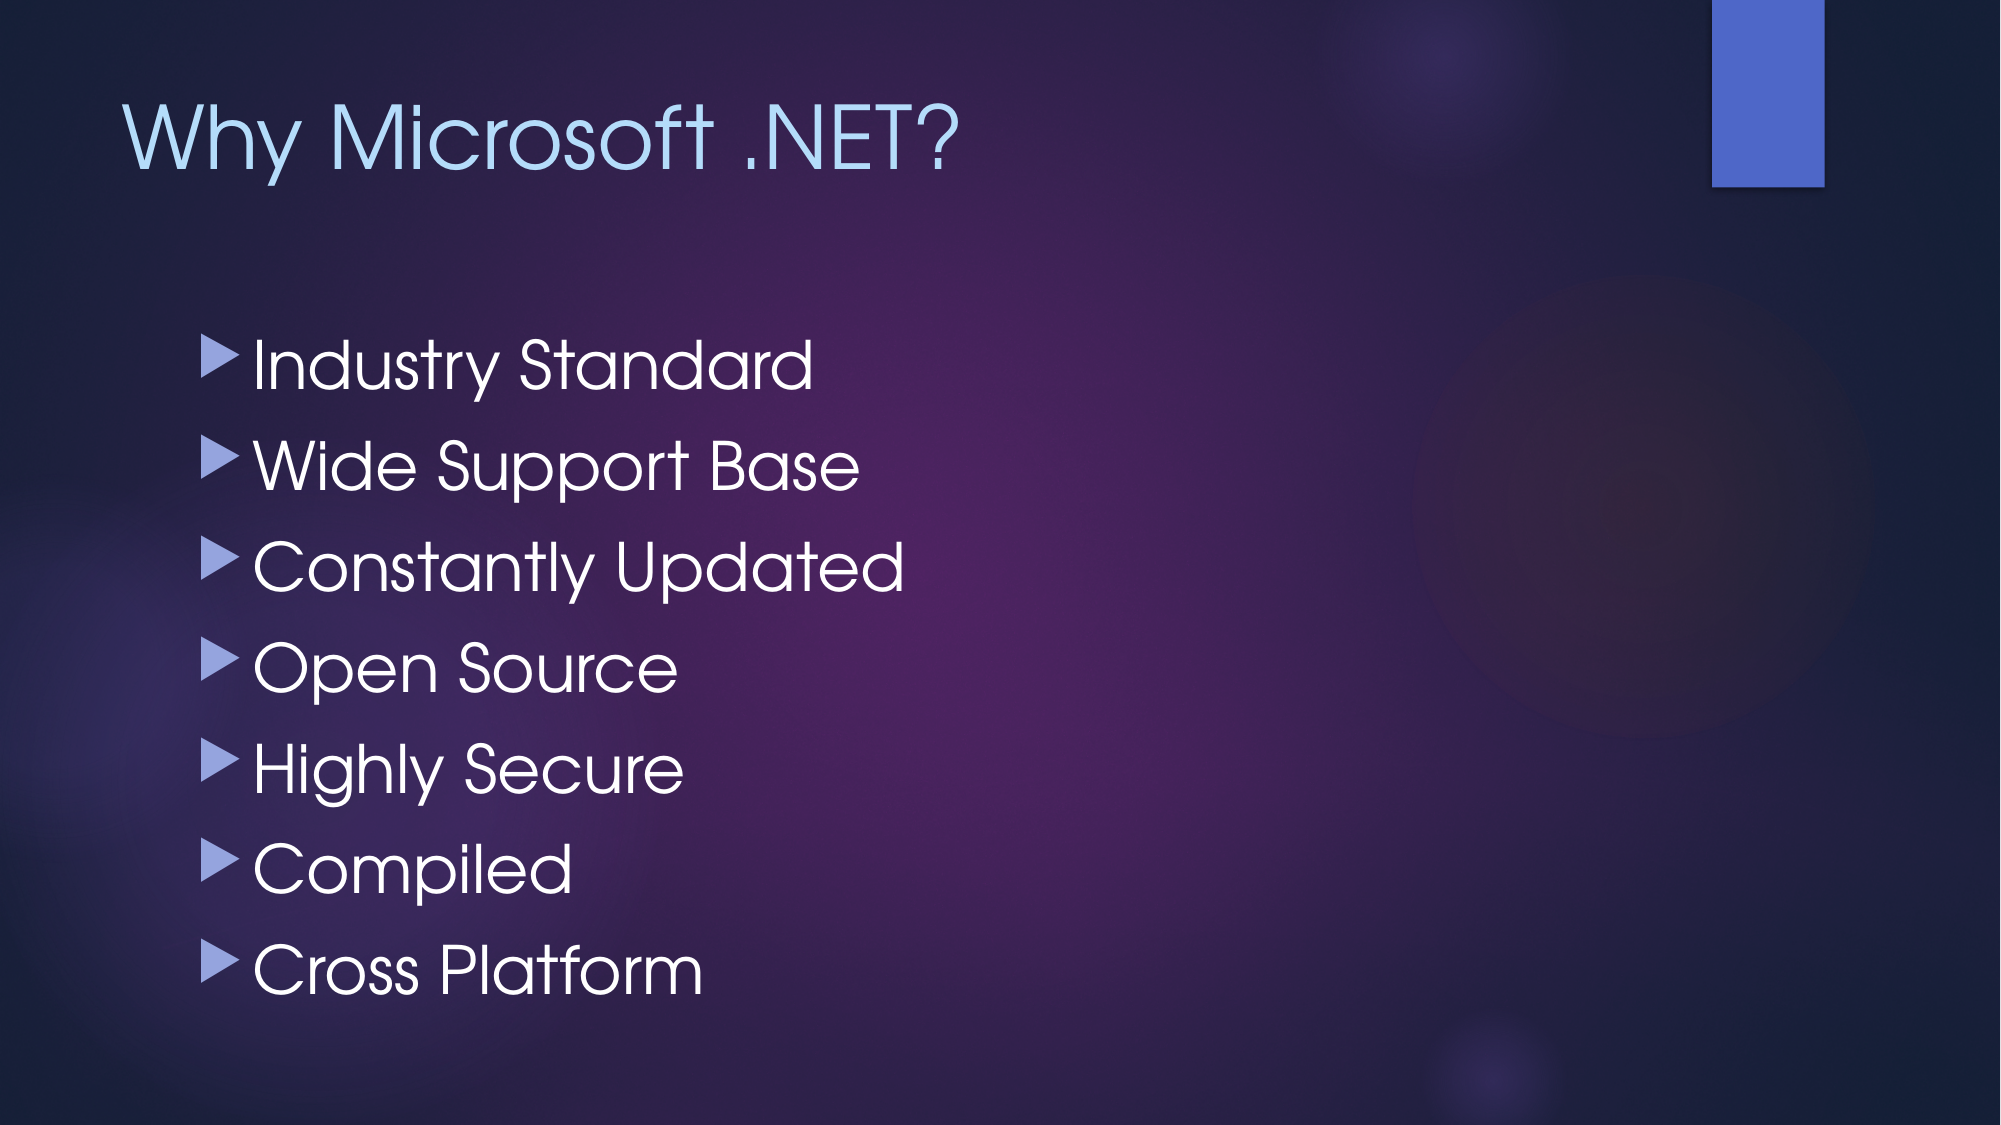

# Why Microsoft .NET?
Industry Standard
Wide Support Base
Constantly Updated
Open Source
Highly Secure
Compiled
Cross Platform